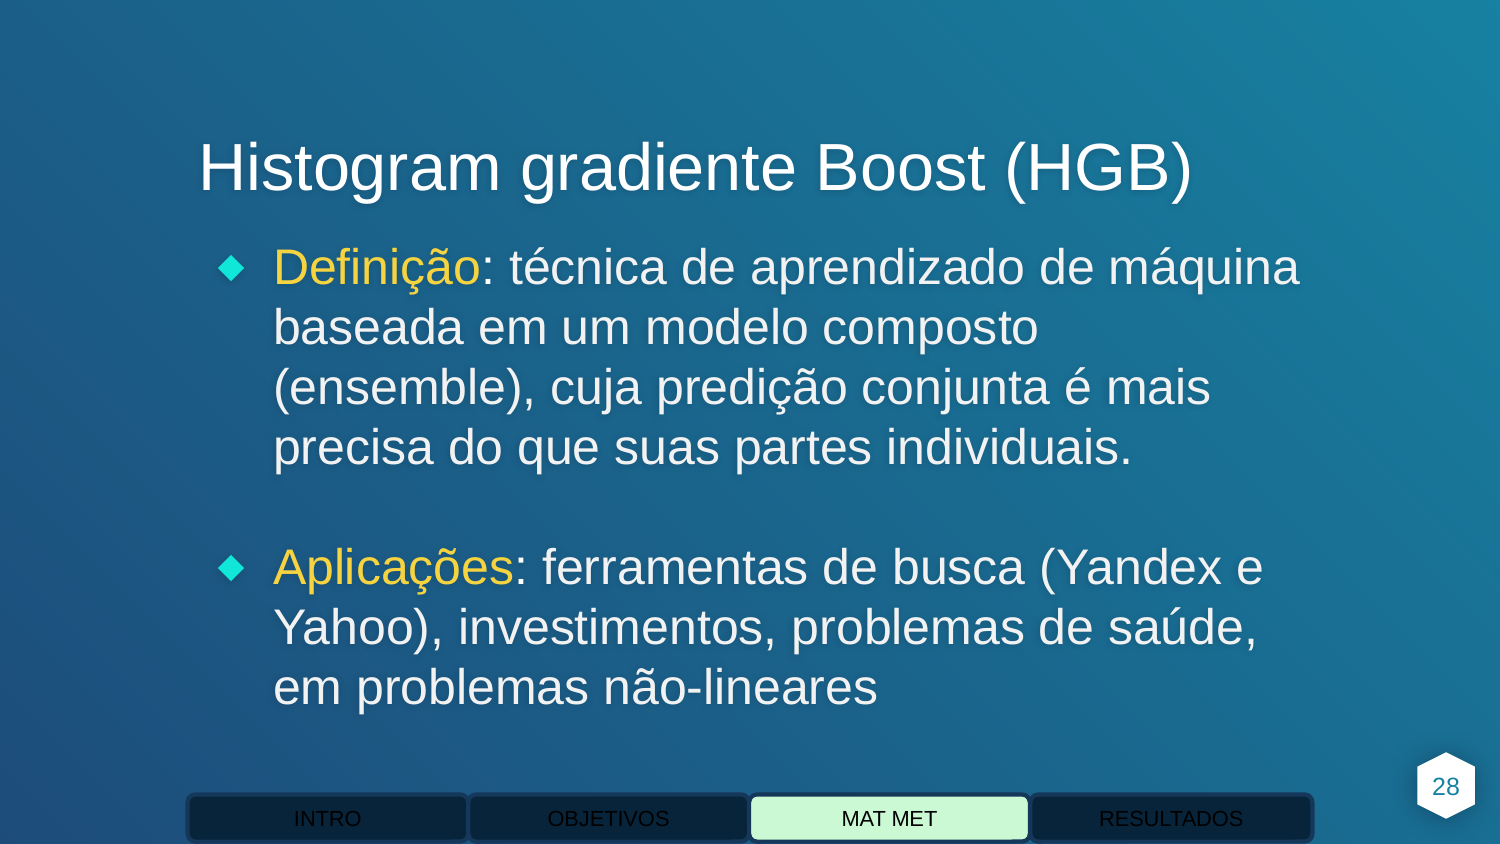

# Histogram gradiente Boost (HGB)
Definição: técnica de aprendizado de máquina baseada em um modelo composto (ensemble), cuja predição conjunta é mais precisa do que suas partes individuais.

Aplicações: ferramentas de busca (Yandex e Yahoo), investimentos, problemas de saúde, em problemas não-lineares
28
INTRO
OBJETIVOS
MAT MET
RESULTADOS